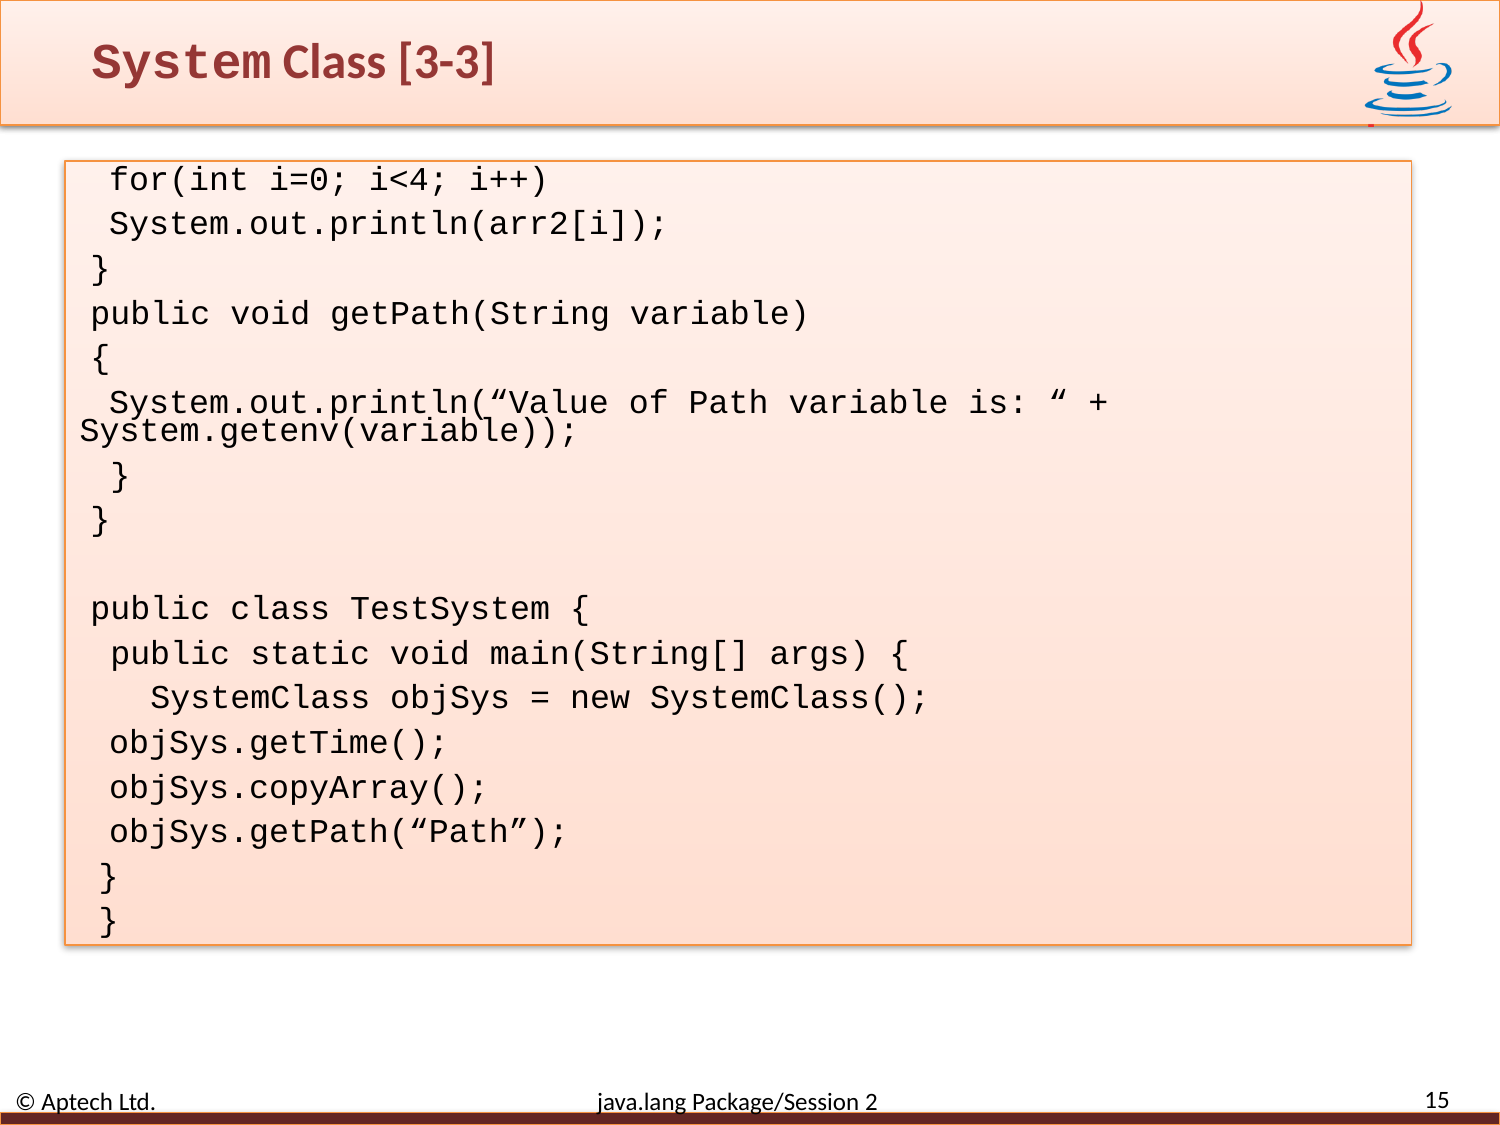

# System Class [3-3]

for(int i=0; i<4; i++)
System.out.println(arr2[i]);
}
public void getPath(String variable)
{
System.out.println(“Value of Path variable is: “ + System.getenv(variable));
 }
}

public class TestSystem {
 public static void main(String[] args) {
   SystemClass objSys = new SystemClass();
objSys.getTime();
objSys.copyArray();
objSys.getPath(“Path”);
}
}
15
© Aptech Ltd.                                                                             java.lang Package/Session 2